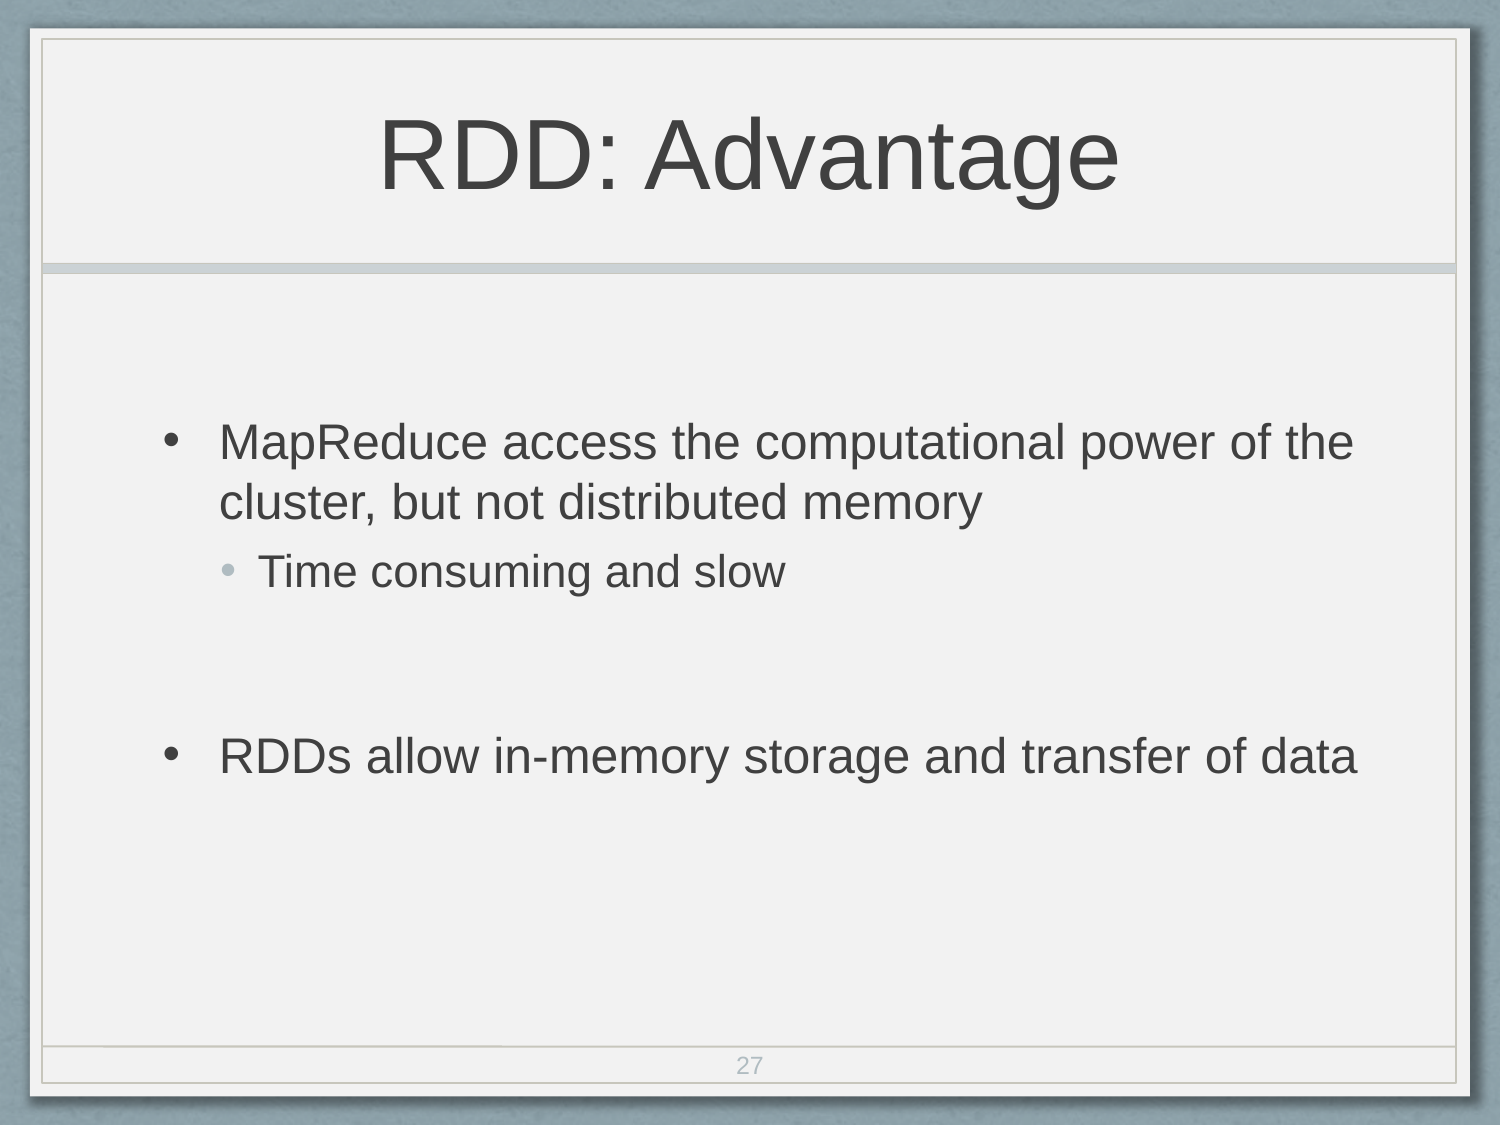

# RDD: Advantage

MapReduce access the computational power of the cluster, but not distributed memory
Time consuming and slow

RDDs allow in-memory storage and transfer of data

27